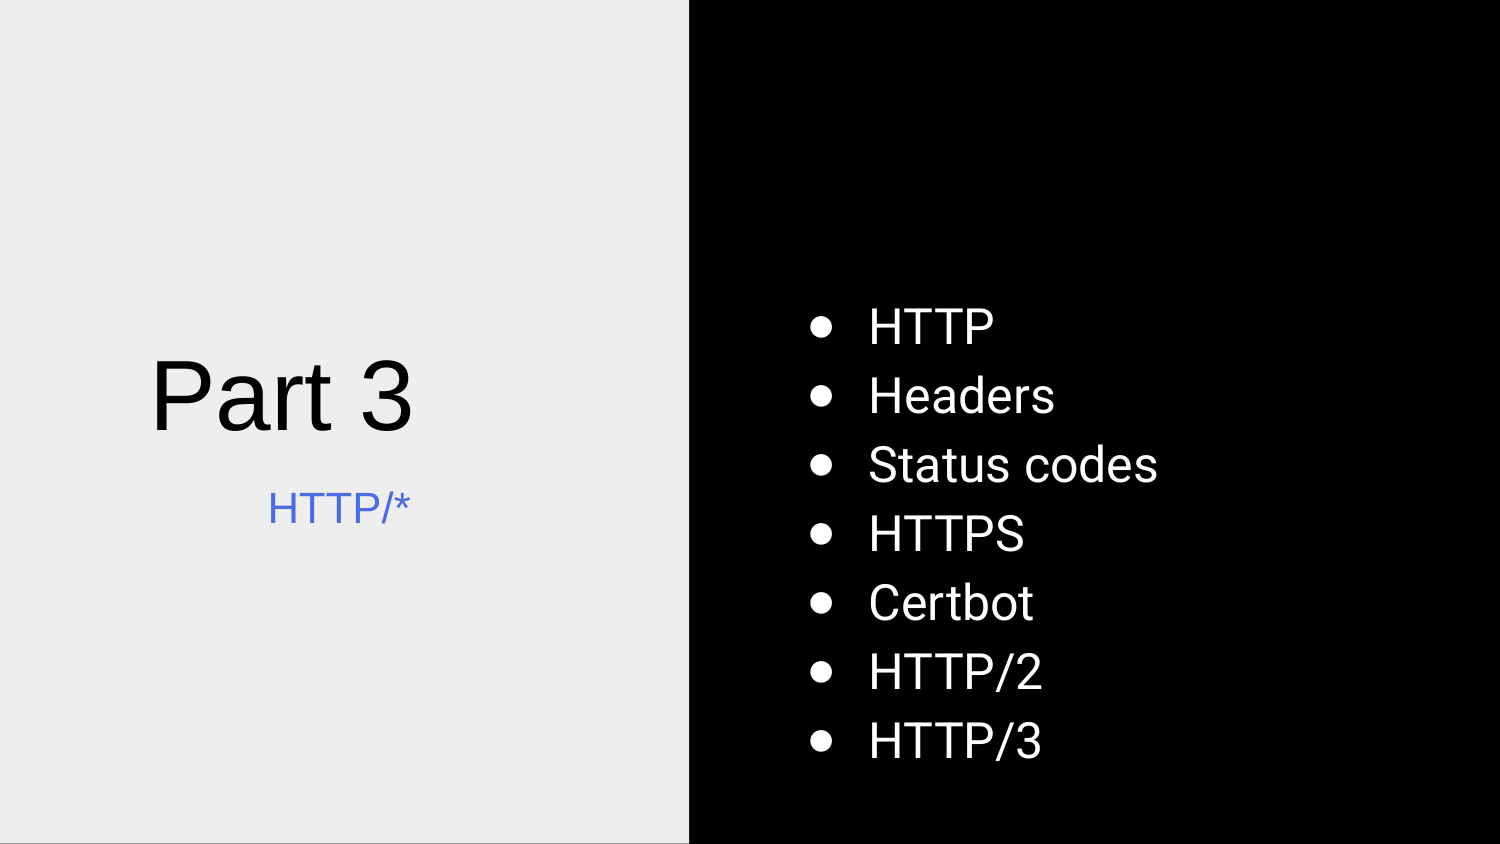

HTTP
Headers
Status codes
HTTPS
Certbot
HTTP/2
HTTP/3

Part 3
HTTP/*